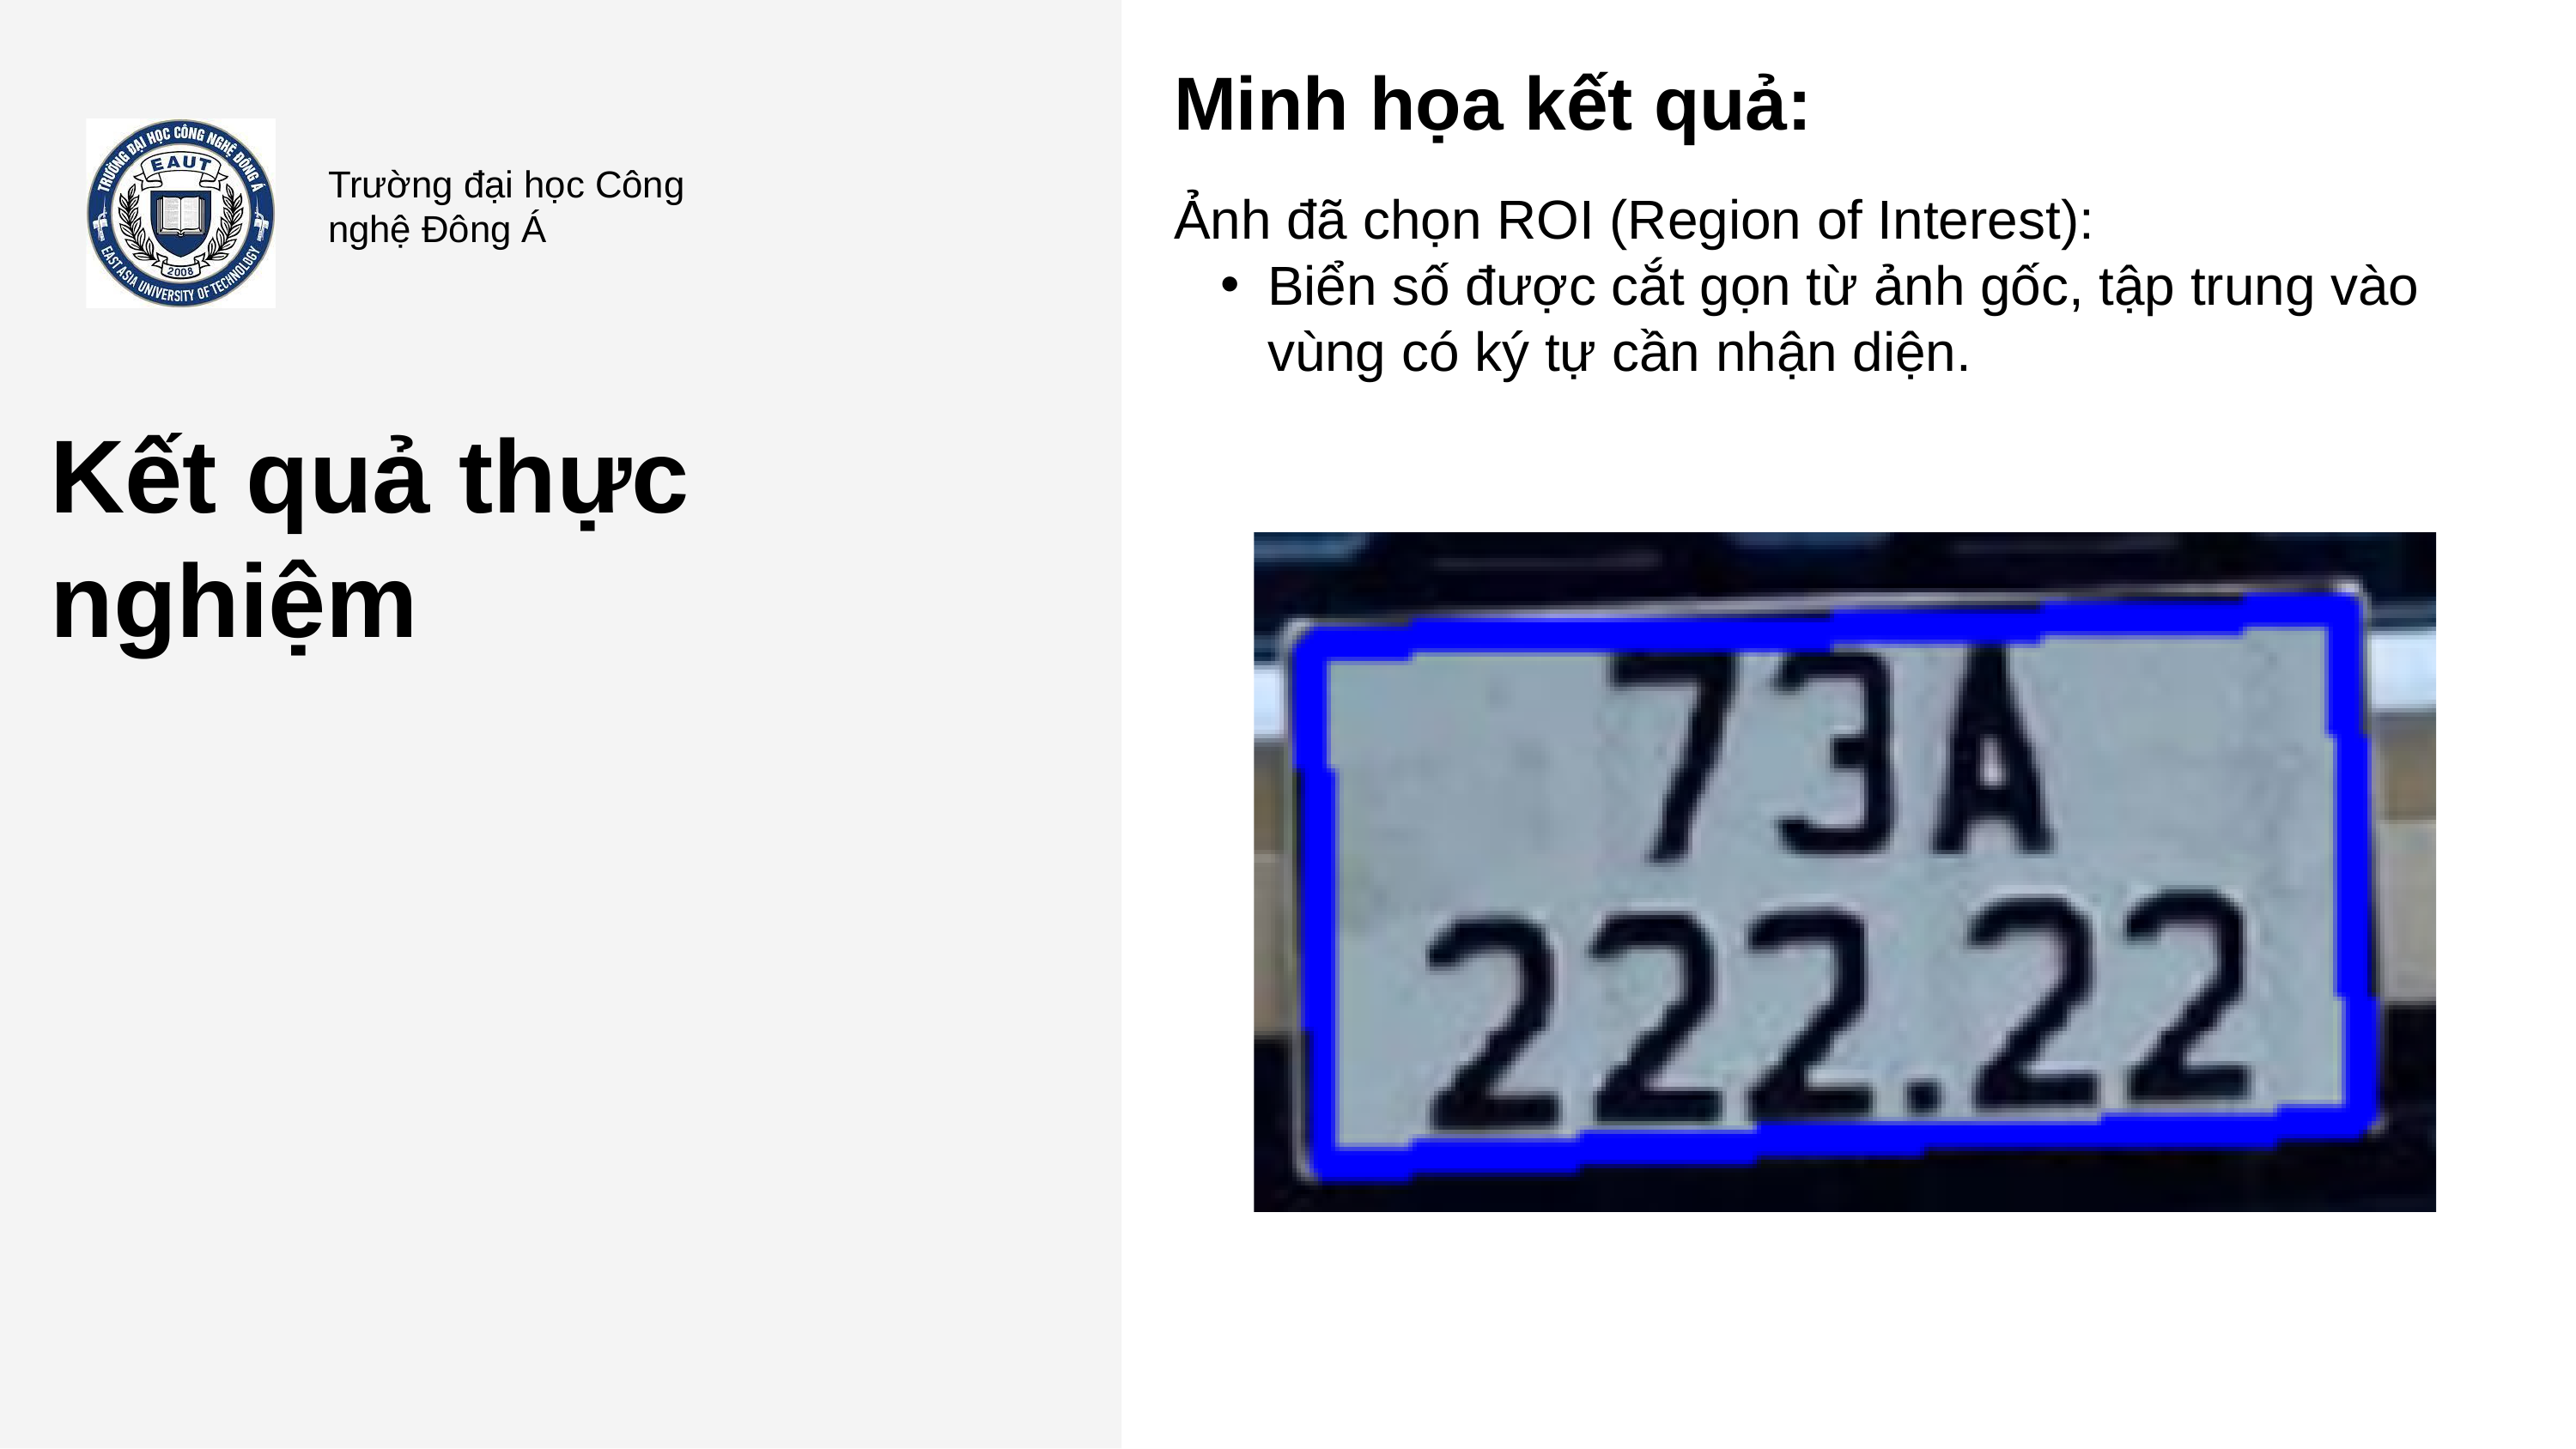

Minh họa kết quả:

Trường đại học Công nghệ Đông Á
Ảnh đã chọn ROI (Region of Interest):
Biển số được cắt gọn từ ảnh gốc, tập trung vào vùng có ký tự cần nhận diện.

Kết quả thực nghiệm